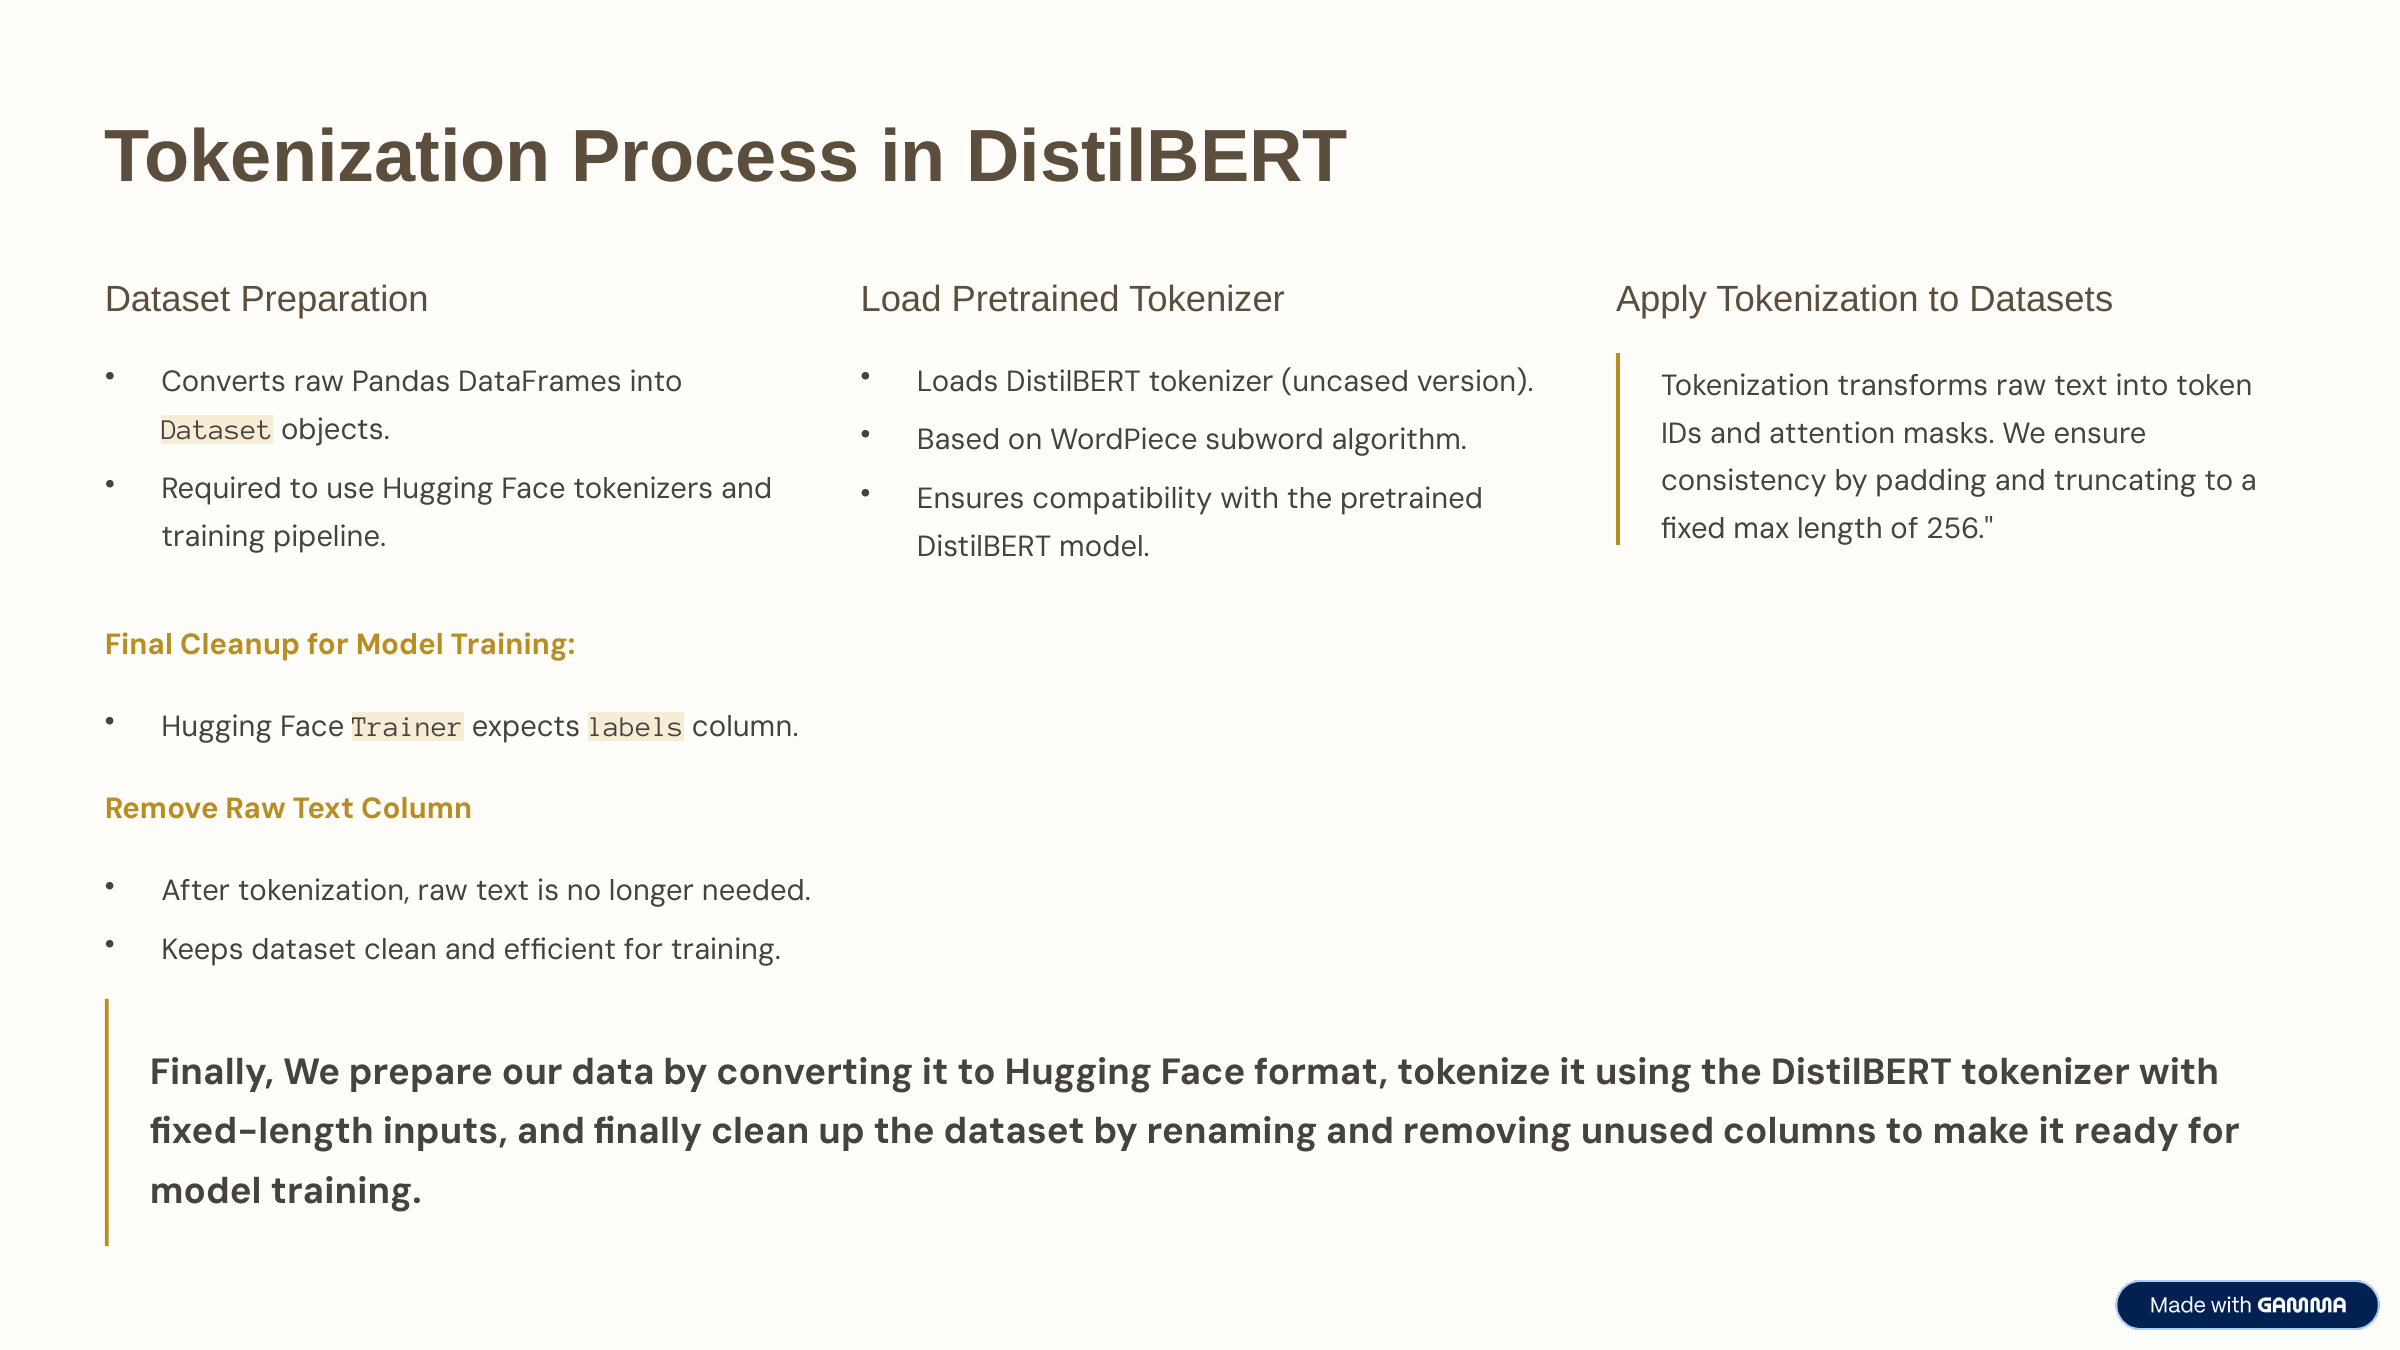

Tokenization Process in DistilBERT
Dataset Preparation
Load Pretrained Tokenizer
Apply Tokenization to Datasets
Converts raw Pandas DataFrames into Dataset objects.
Loads DistilBERT tokenizer (uncased version).

Tokenization transforms raw text into token IDs and attention masks. We ensure consistency by padding and truncating to a fixed max length of 256."
Based on WordPiece subword algorithm.
Required to use Hugging Face tokenizers and training pipeline.
Ensures compatibility with the pretrained DistilBERT model.
Final Cleanup for Model Training:
Hugging Face Trainer expects labels column.
Remove Raw Text Column
After tokenization, raw text is no longer needed.
Keeps dataset clean and efficient for training.

Finally, We prepare our data by converting it to Hugging Face format, tokenize it using the DistilBERT tokenizer with fixed-length inputs, and finally clean up the dataset by renaming and removing unused columns to make it ready for model training.